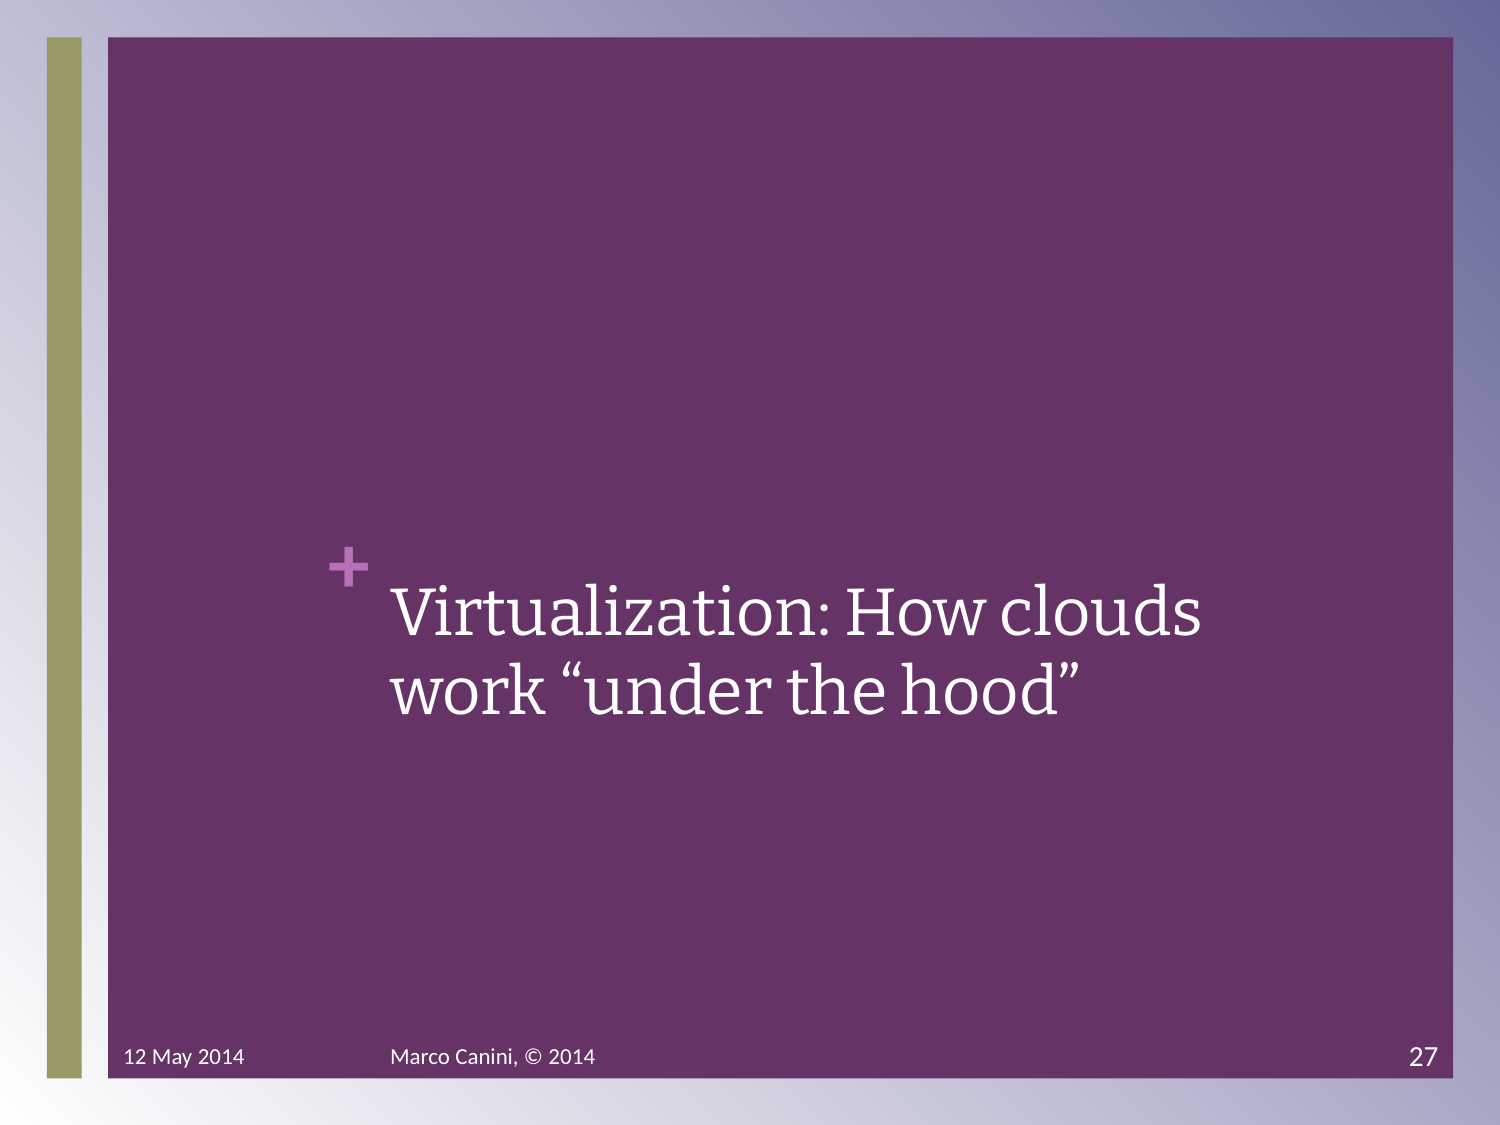

# Virtualization: How clouds work “under the hood”

12 May 2014
Marco Canini, © 2014
27